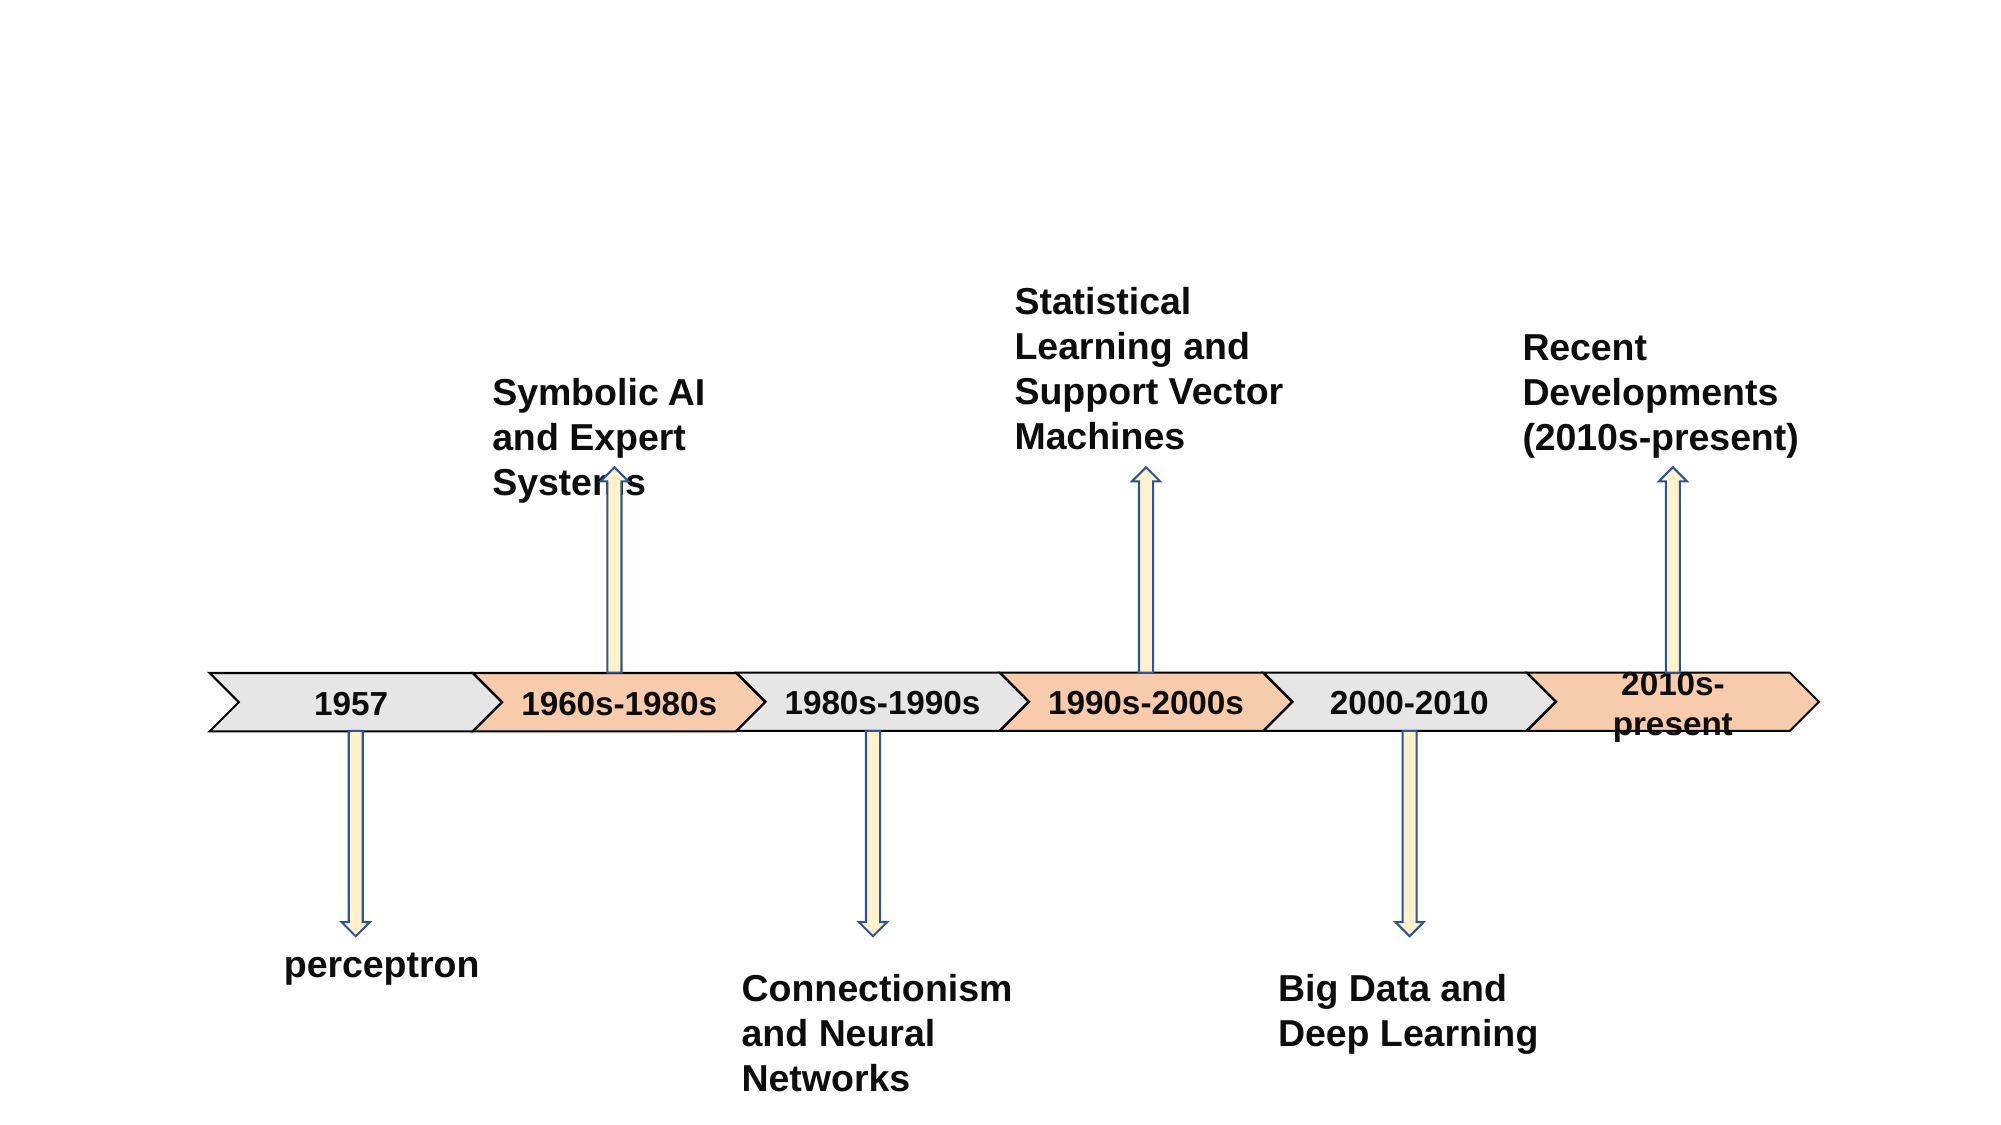

Statistical Learning and Support Vector Machines

Recent Developments (2010s-present)

Symbolic AI and Expert Systems
1980s-1990s
1990s-2000s
2000-2010
2010s-present
1957
1960s-1980s

Connectionism and Neural Networks

Big Data and Deep Learning

perceptron